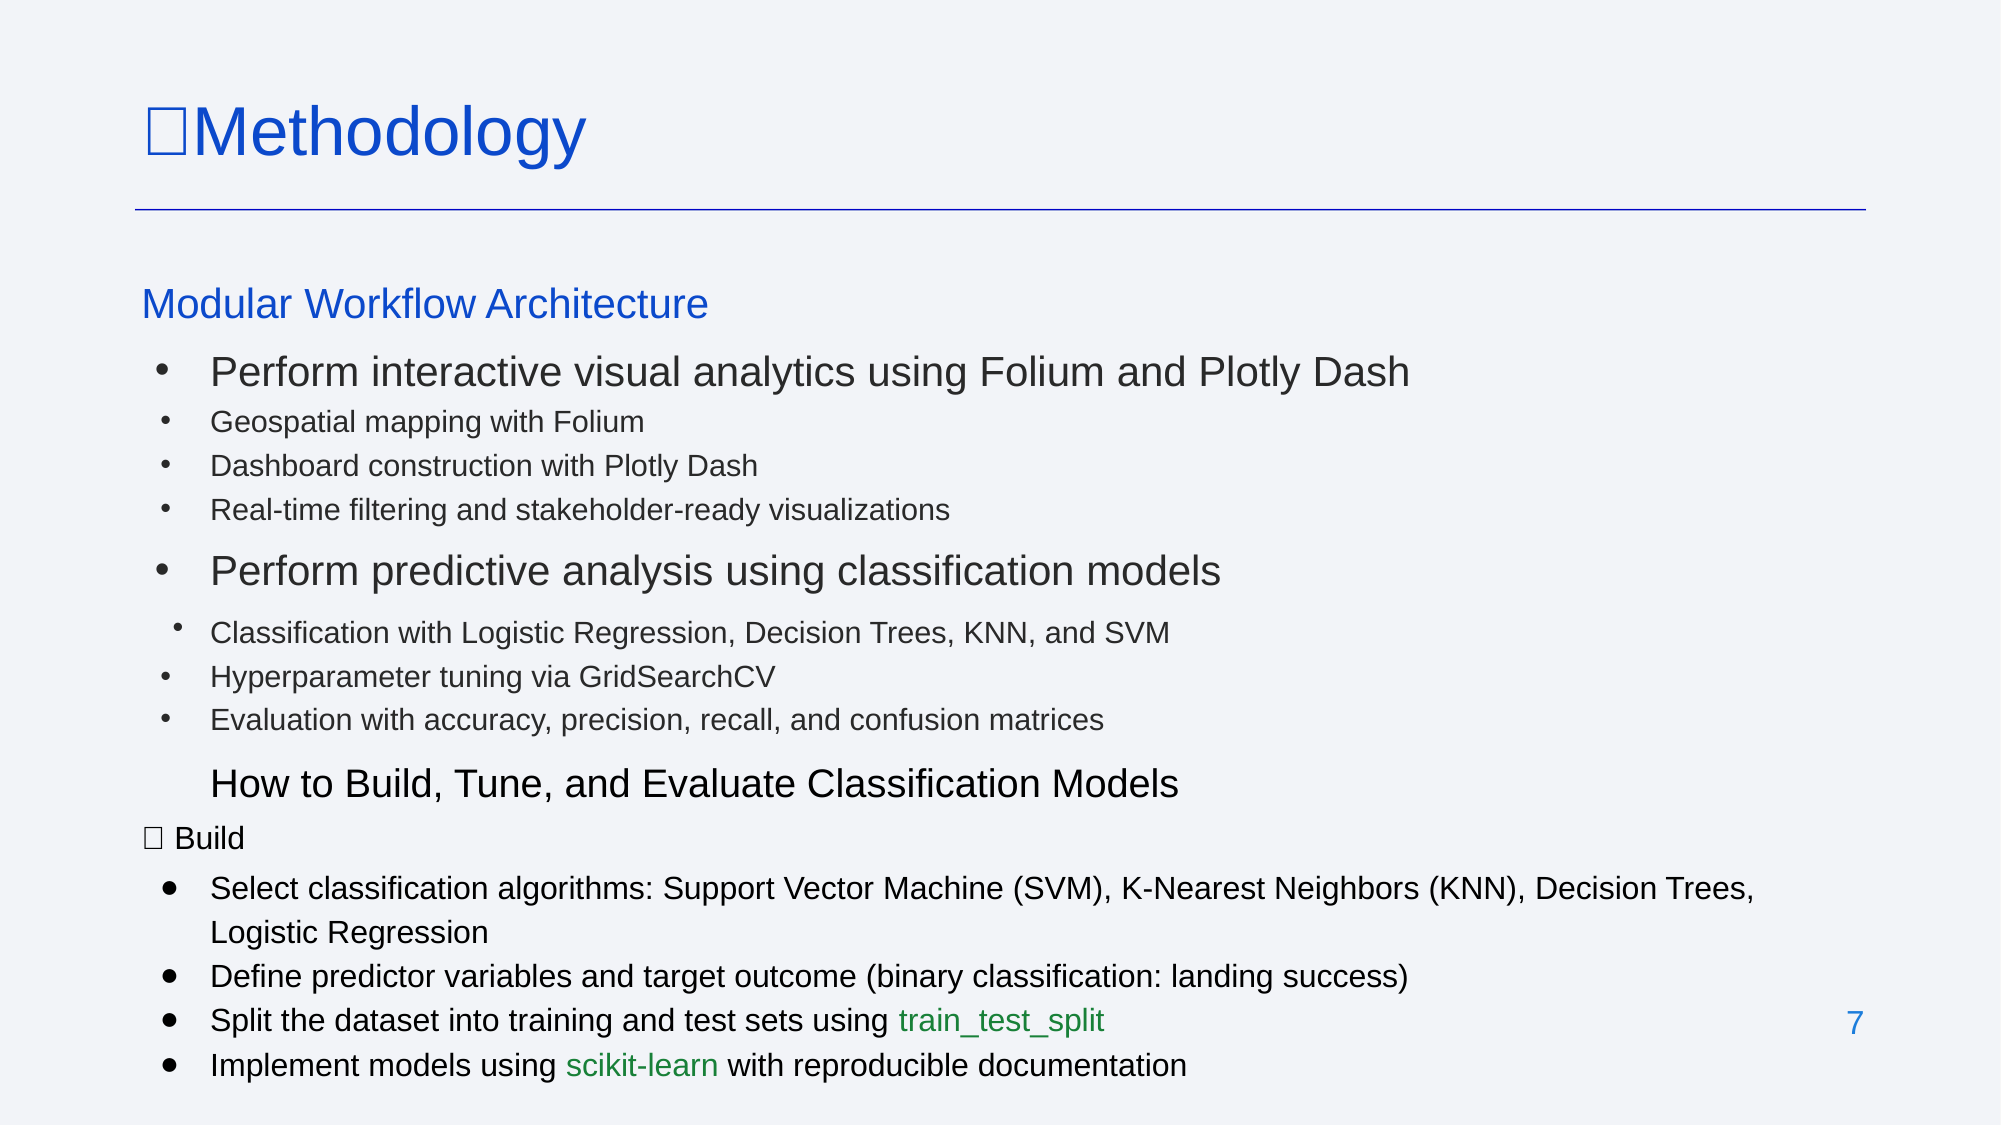

🧪Methodology
Modular Workflow Architecture
Perform interactive visual analytics using Folium and Plotly Dash
Geospatial mapping with Folium
Dashboard construction with Plotly Dash
Real-time filtering and stakeholder-ready visualizations
Perform predictive analysis using classification models
Classification with Logistic Regression, Decision Trees, KNN, and SVM
Hyperparameter tuning via GridSearchCV
Evaluation with accuracy, precision, recall, and confusion matrices
How to Build, Tune, and Evaluate Classification Models
🧪 Build
Select classification algorithms: Support Vector Machine (SVM), K-Nearest Neighbors (KNN), Decision Trees, Logistic Regression
Define predictor variables and target outcome (binary classification: landing success)
Split the dataset into training and test sets using train_test_split
Implement models using scikit-learn with reproducible documentation

7